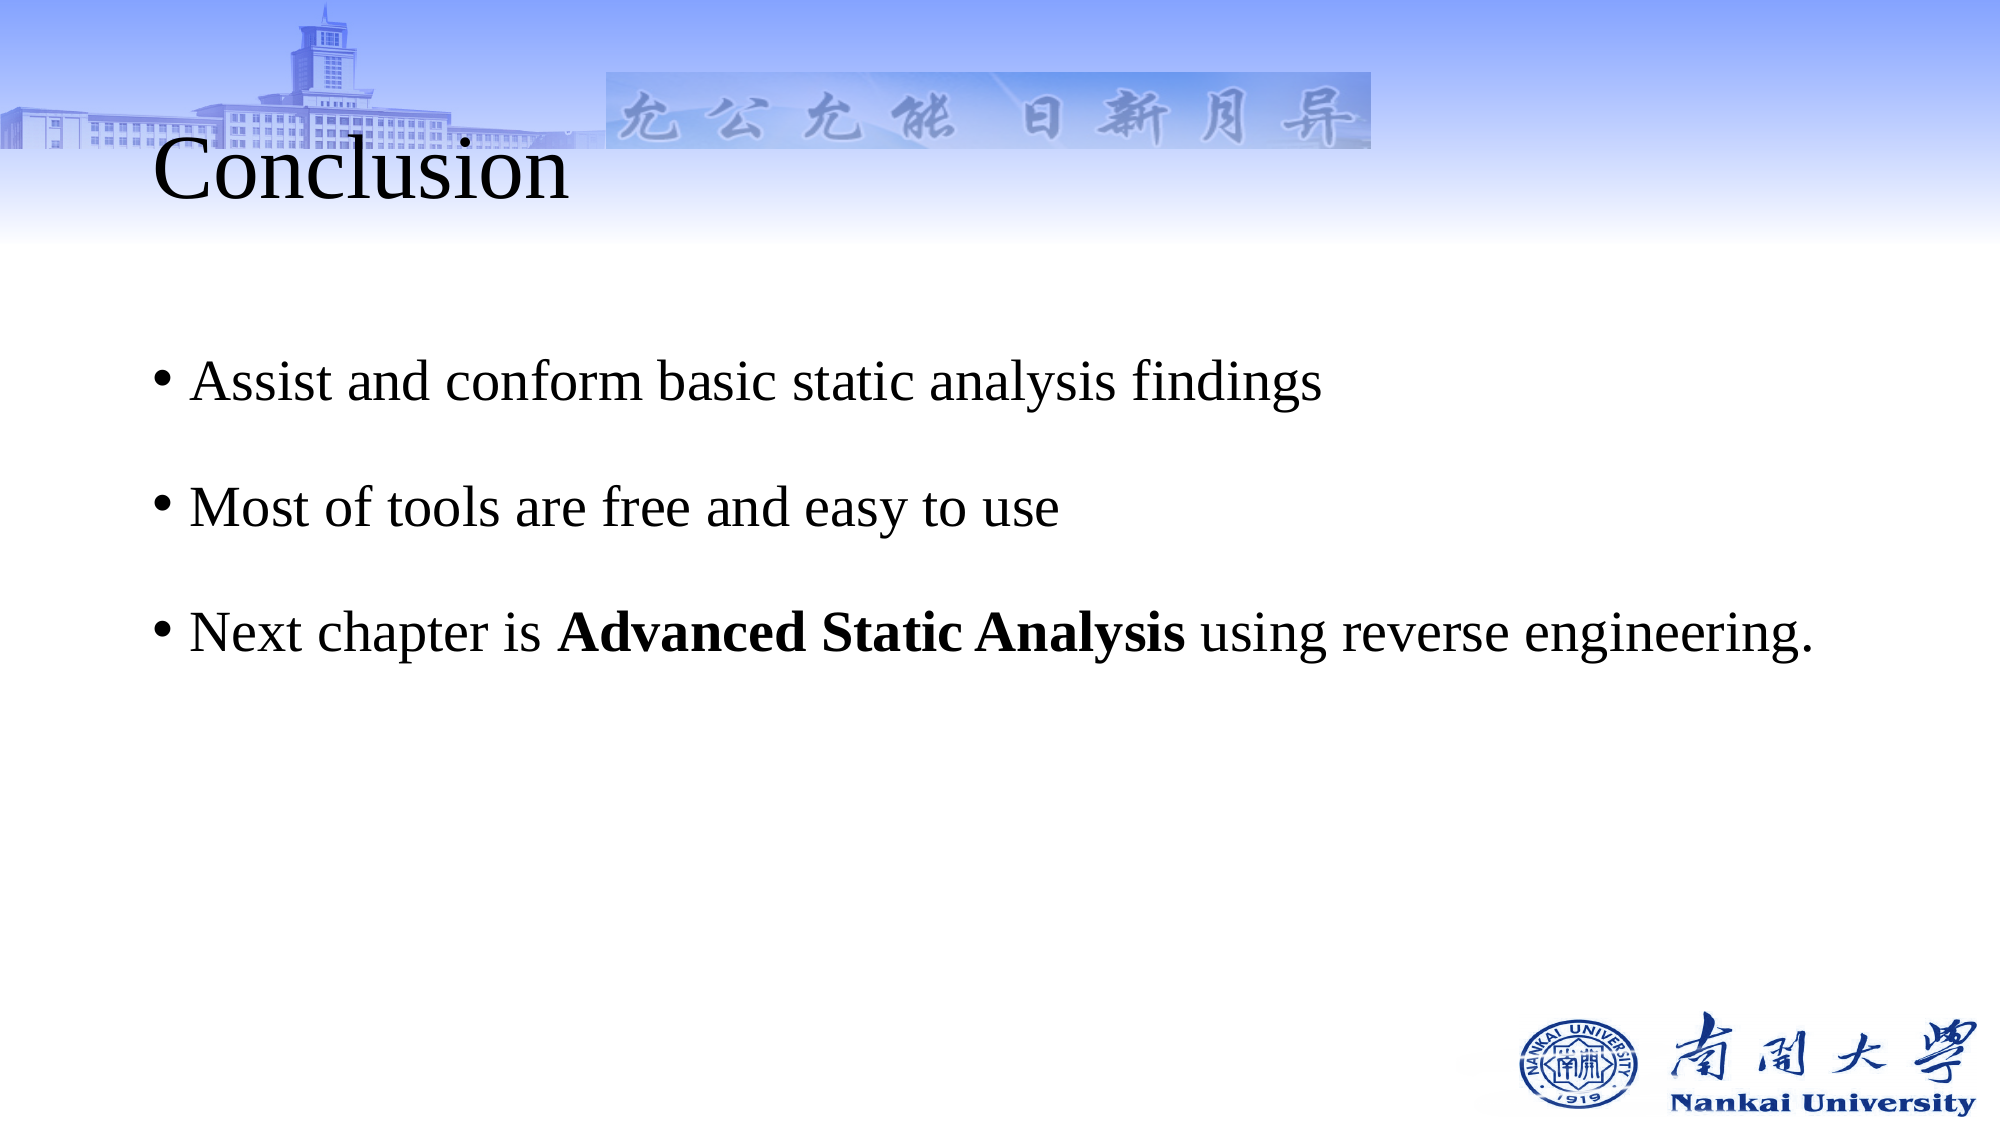

# Conclusion
Assist and conform basic static analysis findings
Most of tools are free and easy to use
Next chapter is Advanced Static Analysis using reverse engineering.